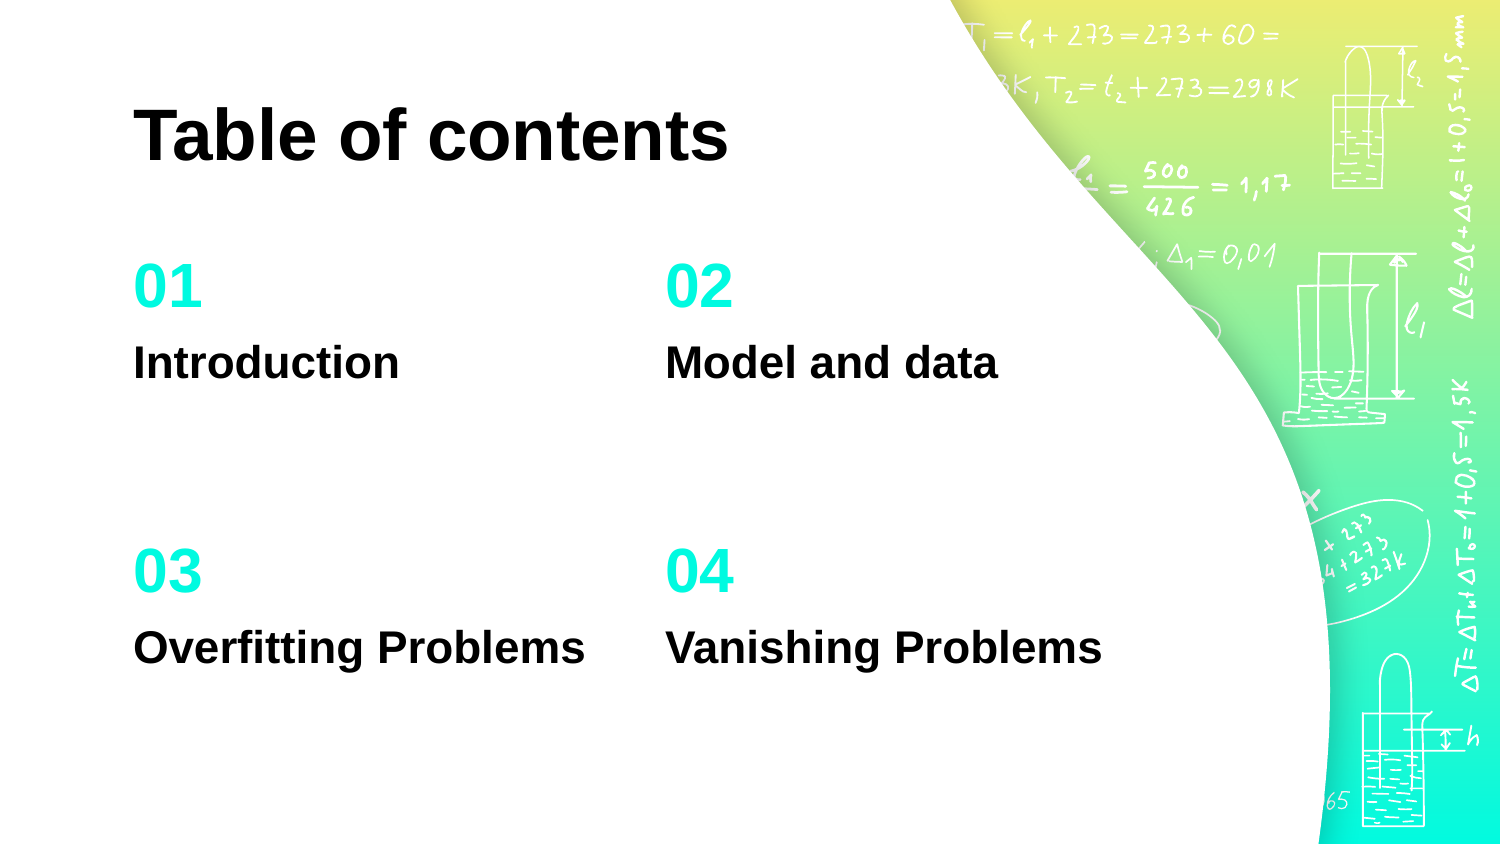

Table of contents
# 01
02
Introduction
Model and data
03
04
Overfitting Problems
Vanishing Problems